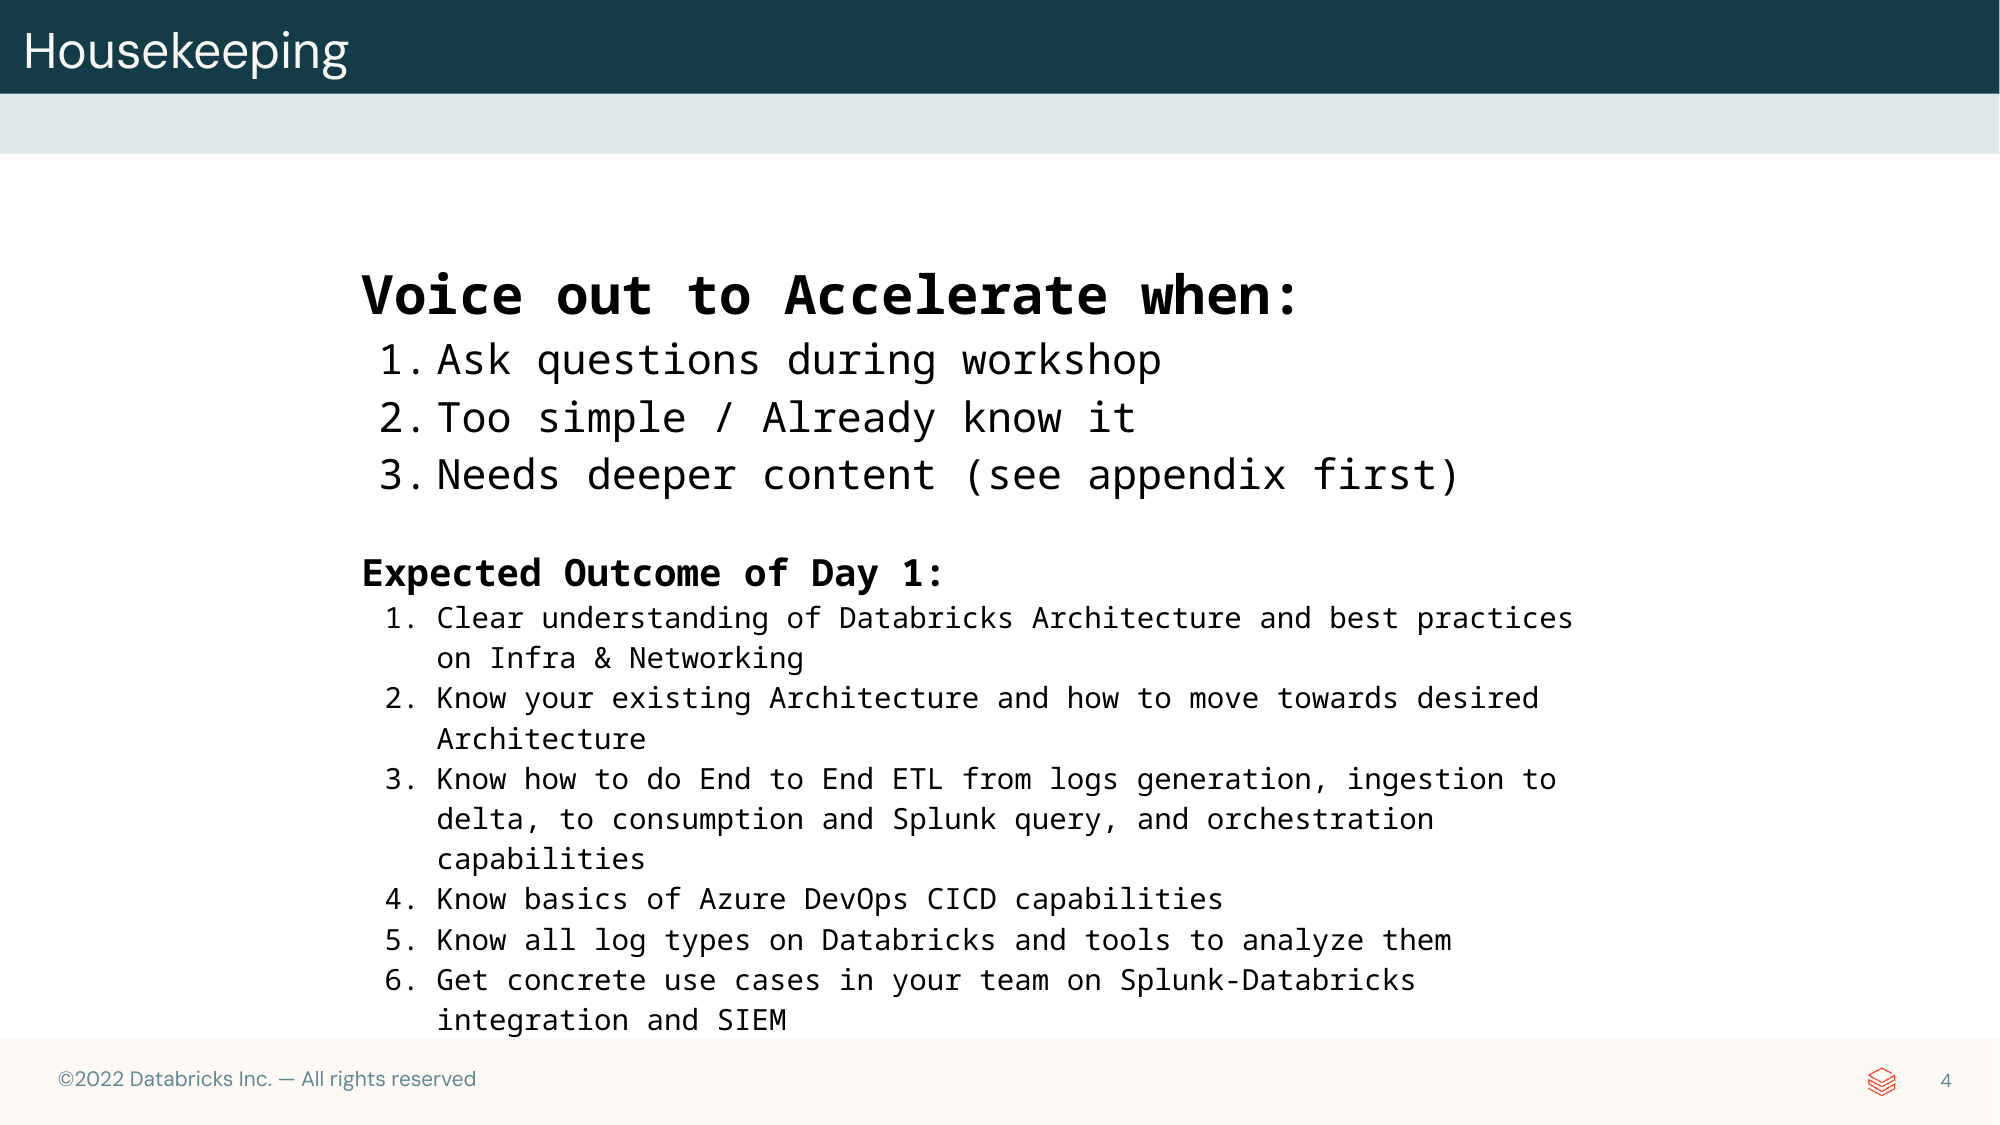

Housekeeping
Voice out to Accelerate when:
Ask questions during workshop
Too simple / Already know it
Needs deeper content (see appendix first)
Expected Outcome of Day 1:
Clear understanding of Databricks Architecture and best practices on Infra & Networking
Know your existing Architecture and how to move towards desired Architecture
Know how to do End to End ETL from logs generation, ingestion to delta, to consumption and Splunk query, and orchestration capabilities
Know basics of Azure DevOps CICD capabilities
Know all log types on Databricks and tools to analyze them
Get concrete use cases in your team on Splunk-Databricks integration and SIEM
4